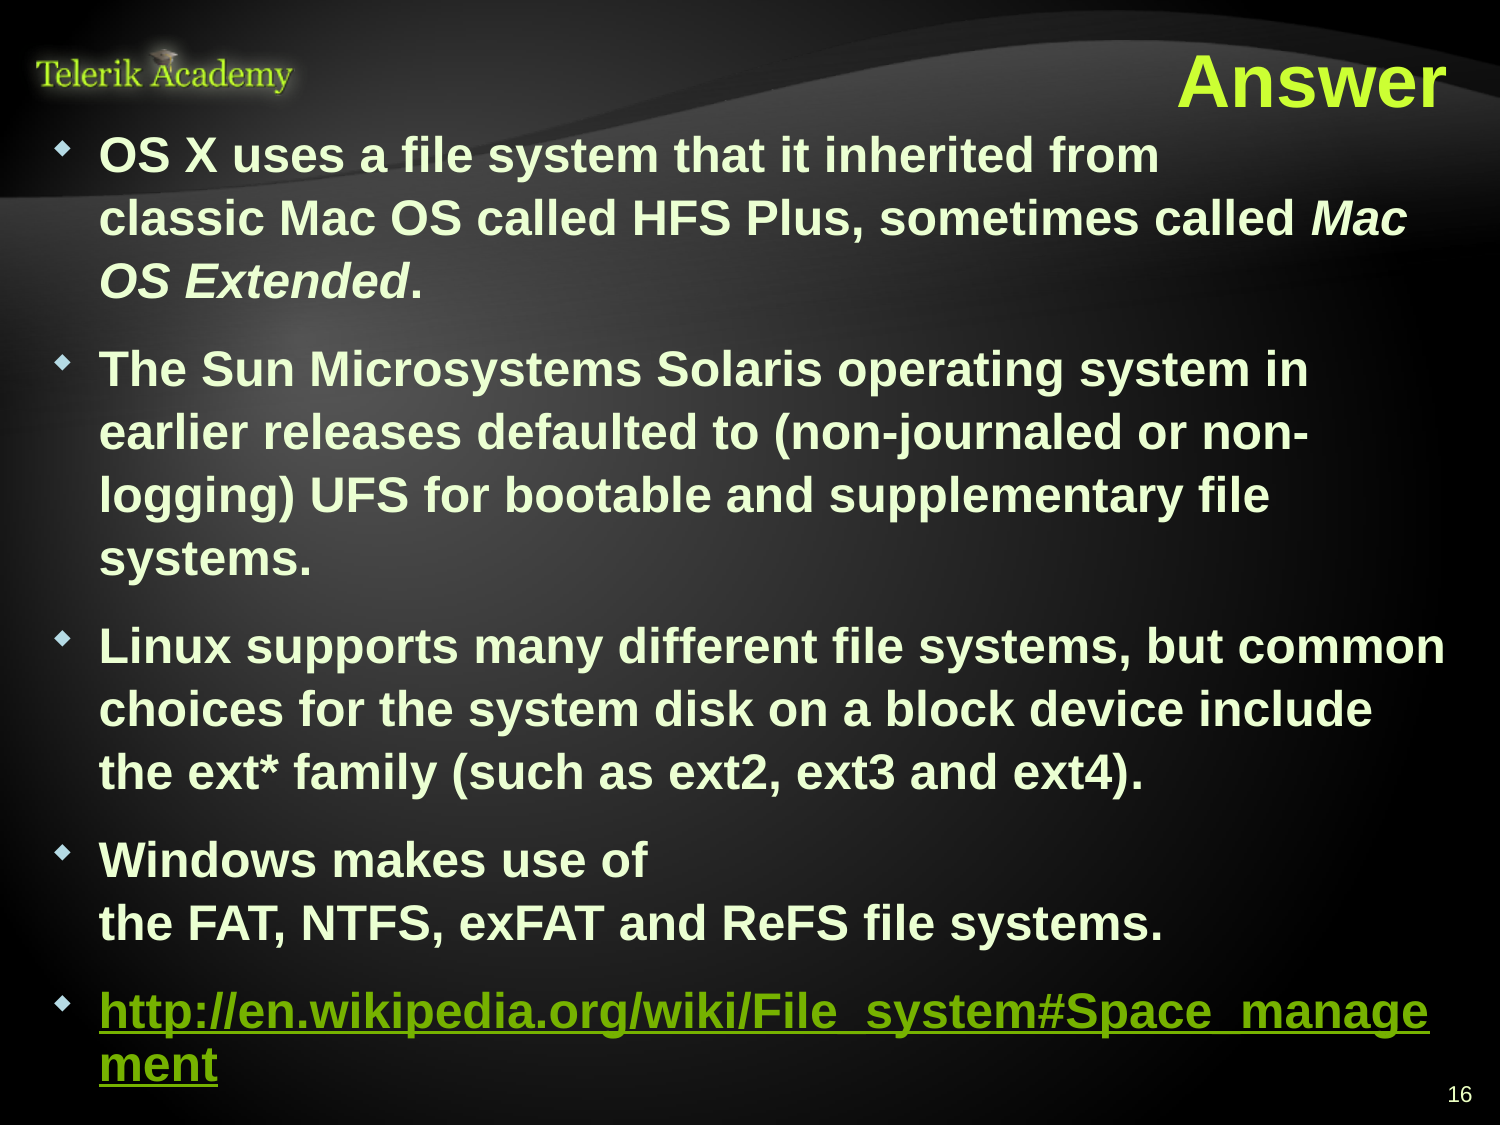

# Answer
OS X uses a file system that it inherited from classic Mac OS called HFS Plus, sometimes called Mac OS Extended.
The Sun Microsystems Solaris operating system in earlier releases defaulted to (non-journaled or non-logging) UFS for bootable and supplementary file systems.
Linux supports many different file systems, but common choices for the system disk on a block device include the ext* family (such as ext2, ext3 and ext4).
Windows makes use of the FAT, NTFS, exFAT and ReFS file systems.
http://en.wikipedia.org/wiki/File_system#Space_management

16